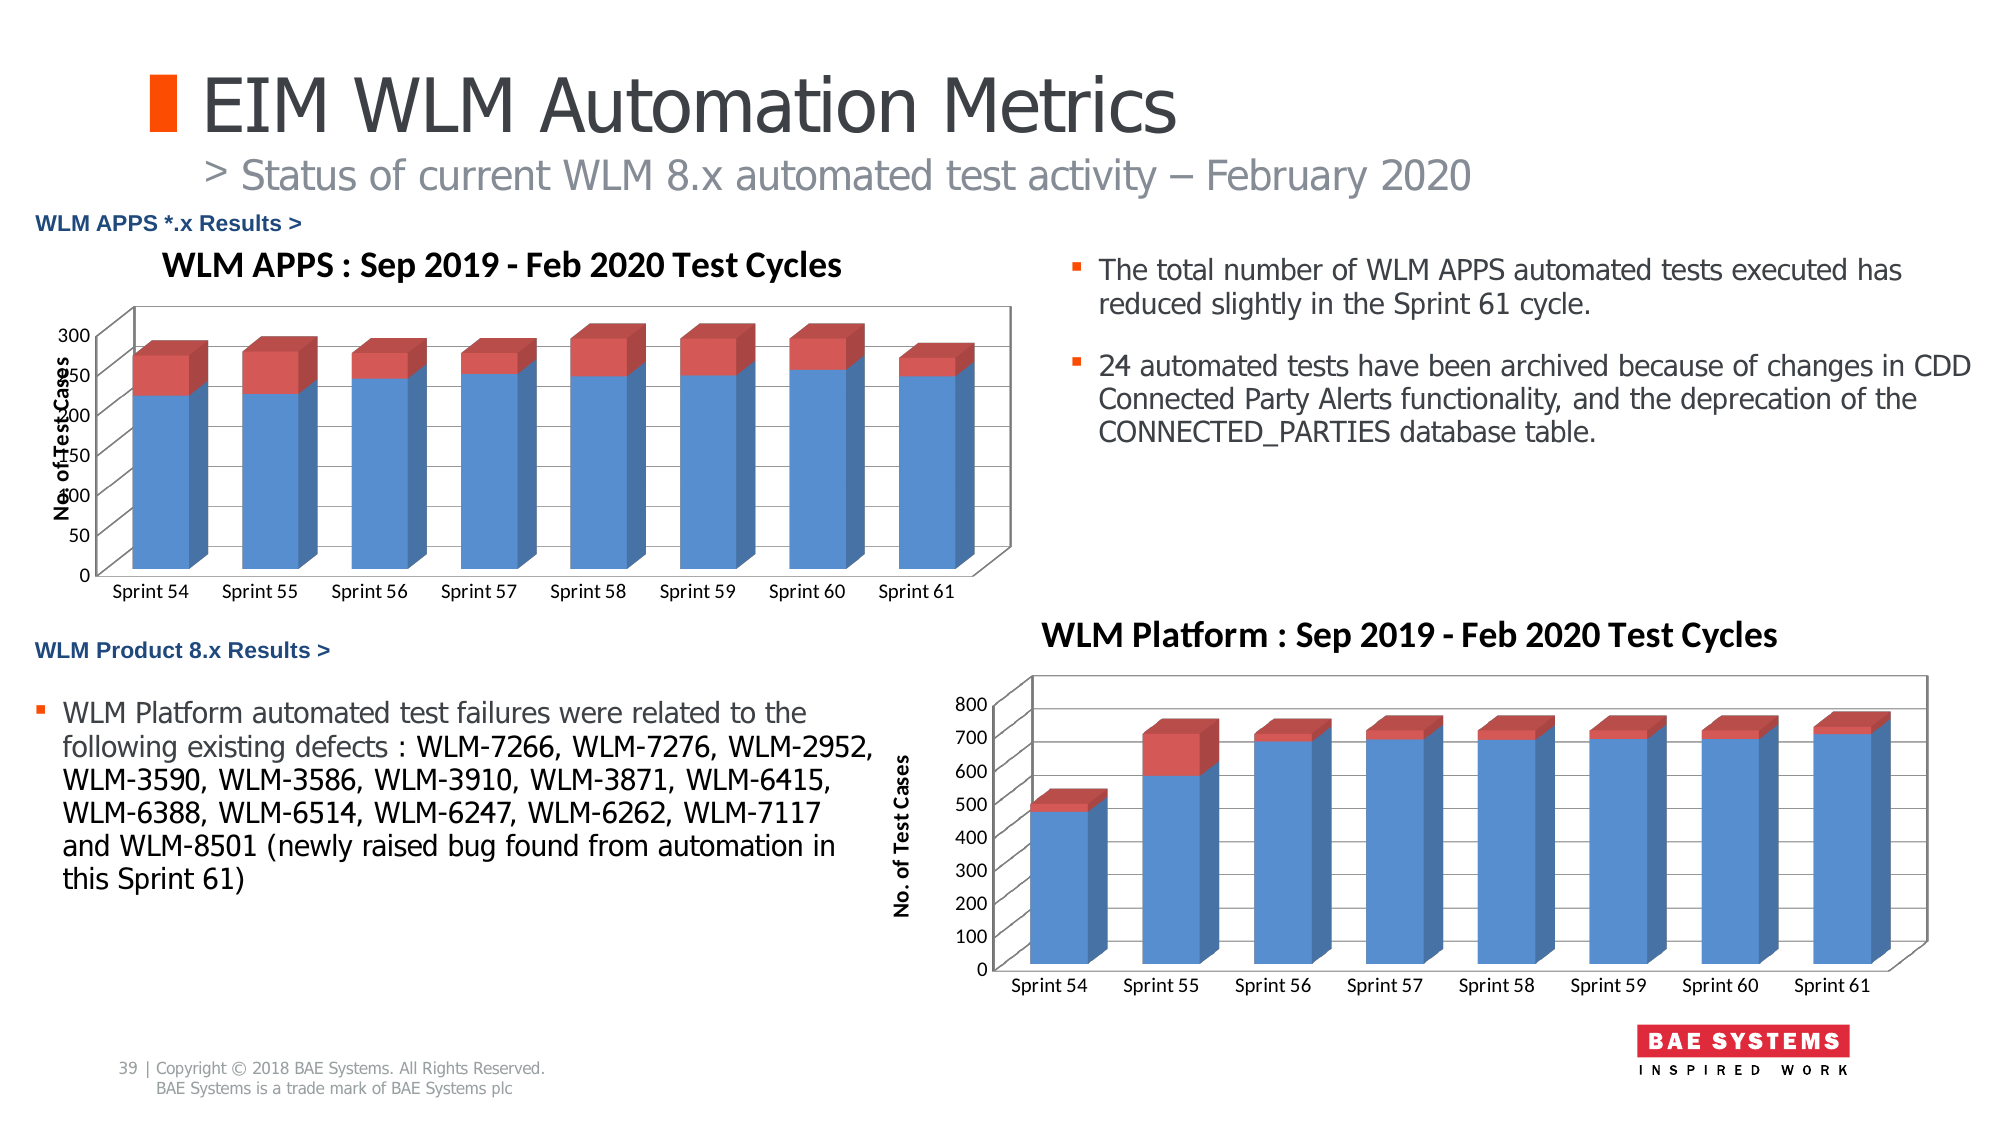

# EIM WLM Automation Metrics
Status of current WLM 8.x automated test activity – February 2020

WLM APPS *.x Results >

[unsupported chart]

The total number of WLM APPS automated tests executed has reduced slightly in the Sprint 61 cycle.
24 automated tests have been archived because of changes in CDD Connected Party Alerts functionality, and the deprecation of the CONNECTED_PARTIES database table.

[unsupported chart]

WLM Product 8.x Results >
WLM Platform automated test failures were related to the following existing defects : WLM-7266, WLM-7276, WLM-2952, WLM-3590, WLM-3586, WLM-3910, WLM-3871, WLM-6415, WLM-6388, WLM-6514, WLM-6247, WLM-6262, WLM-7117 and WLM-8501 (newly raised bug found from automation in this Sprint 61)